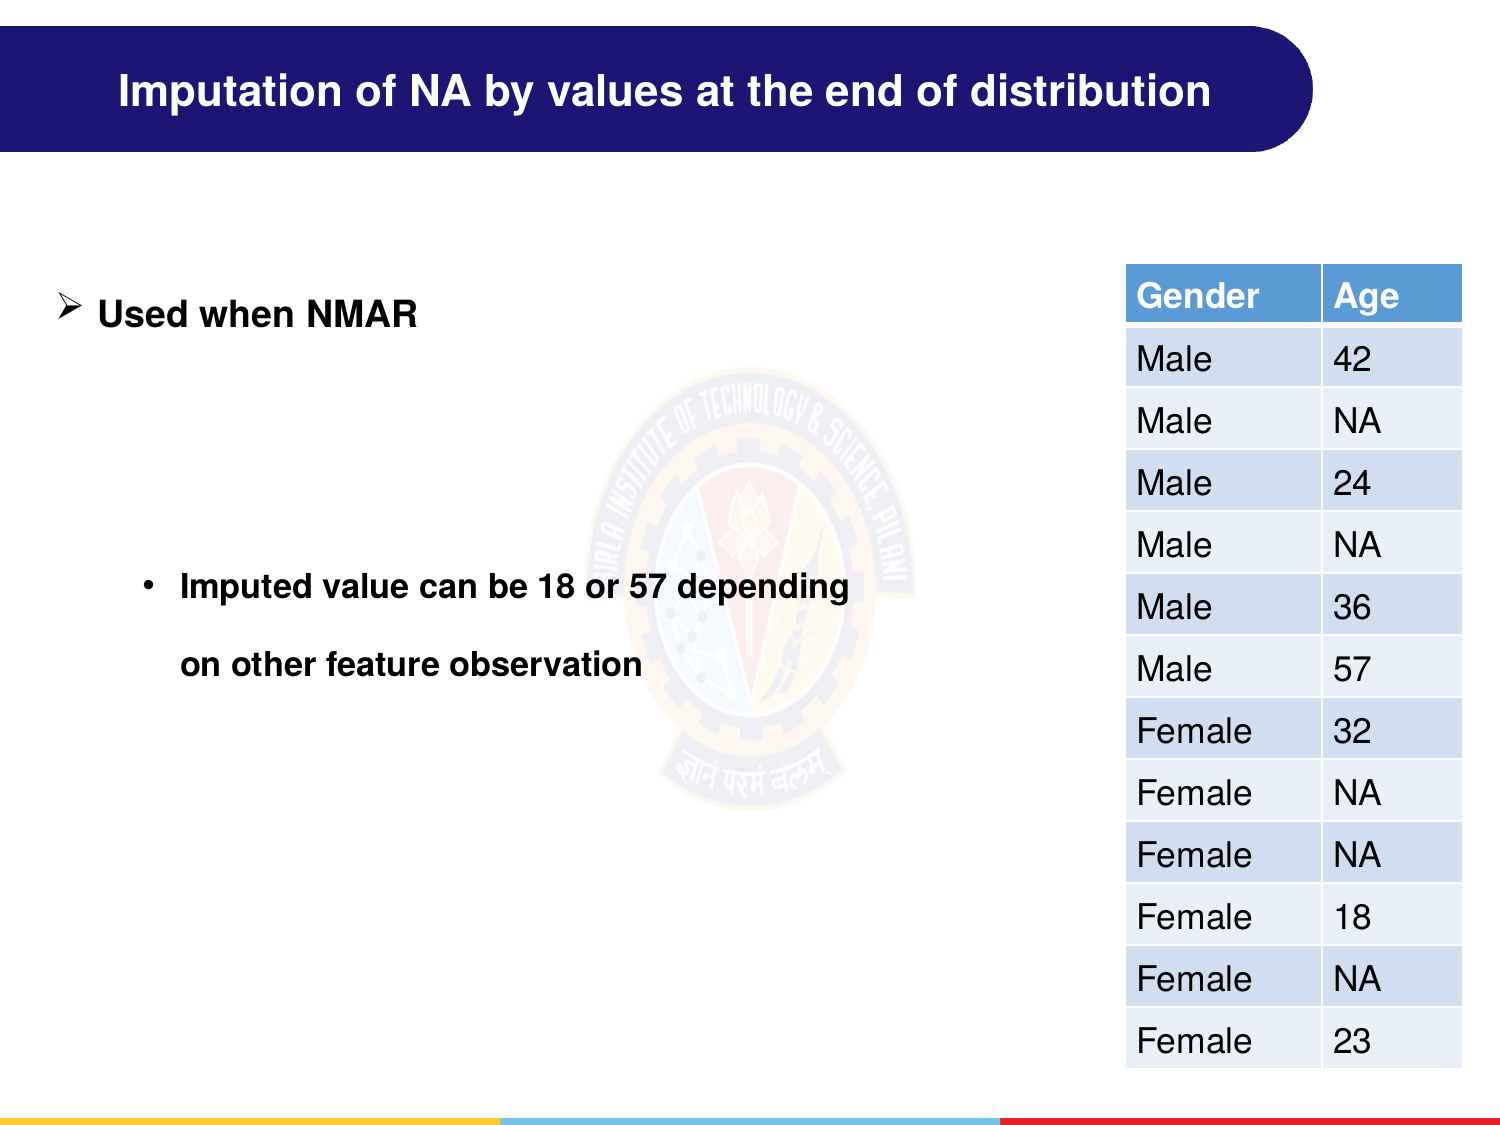

# Imputation of NA by values at the end of distribution
| Gender | Age |
| --- | --- |
| Male | 42 |
| Male | NA |
| Male | 24 |
| Male | NA |
| Male | 36 |
| Male | 57 |
| Female | 32 |
| Female | NA |
| Female | NA |
| Female | 18 |
| Female | NA |
| Female | 23 |
Used when NMAR
Imputed value can be 18 or 57 depending on other feature observation